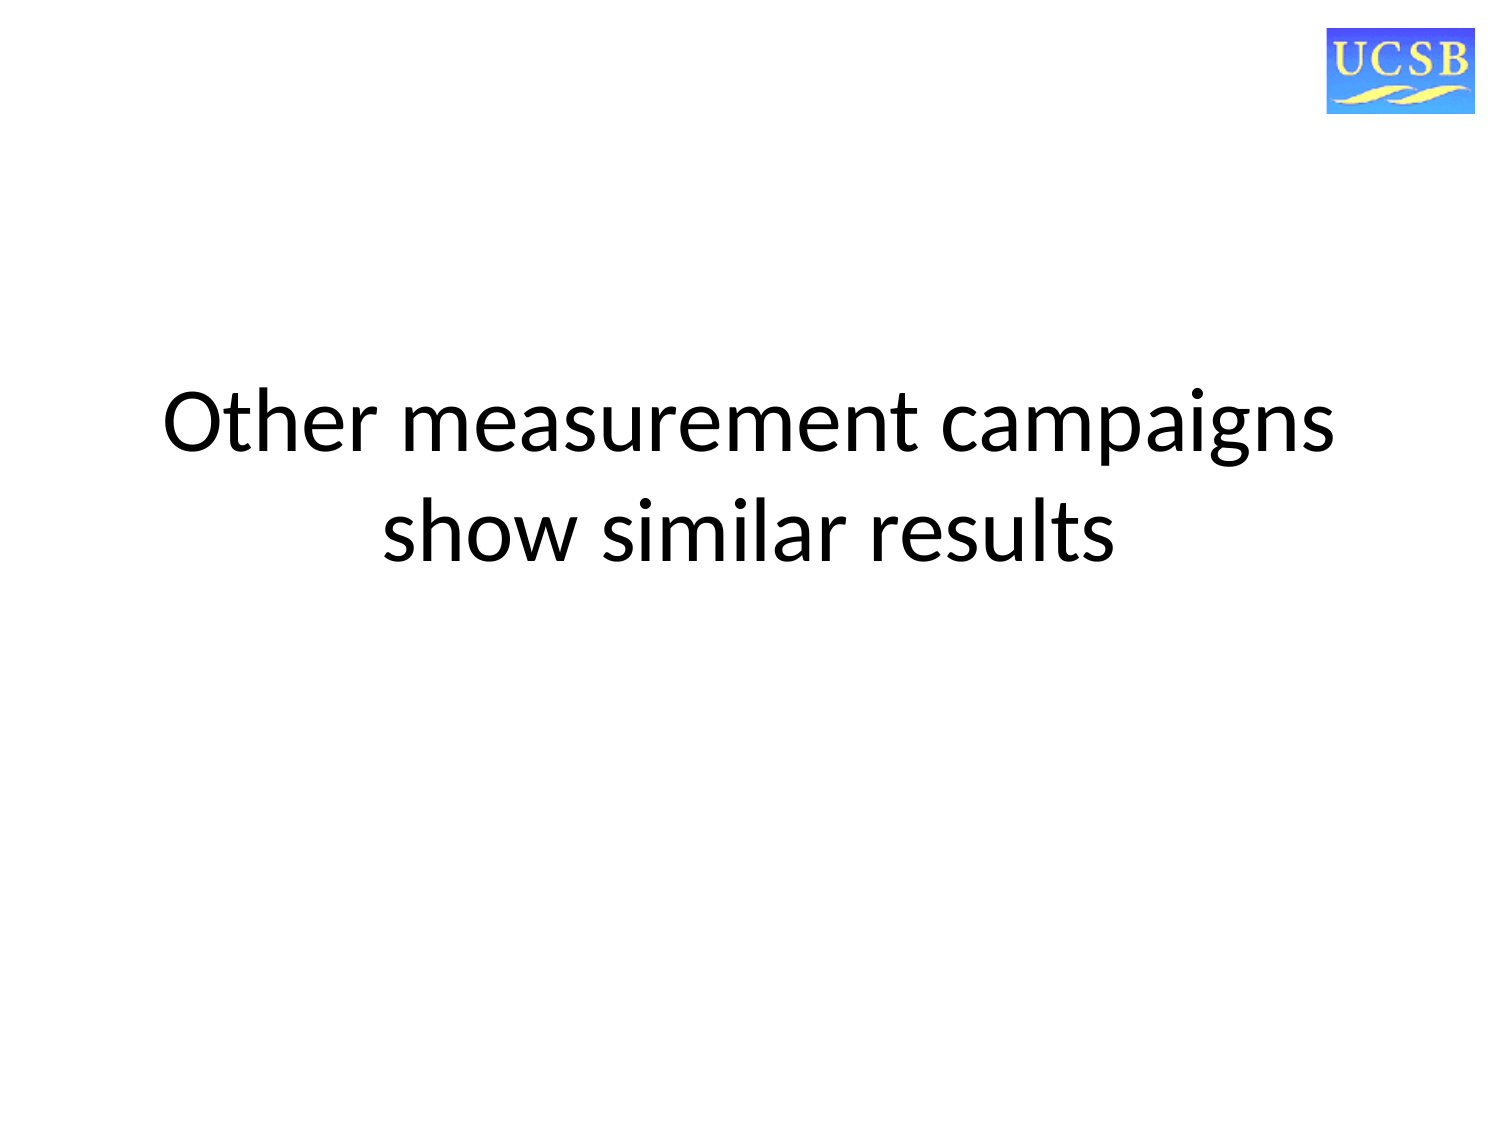

# Other measurement campaigns show similar results